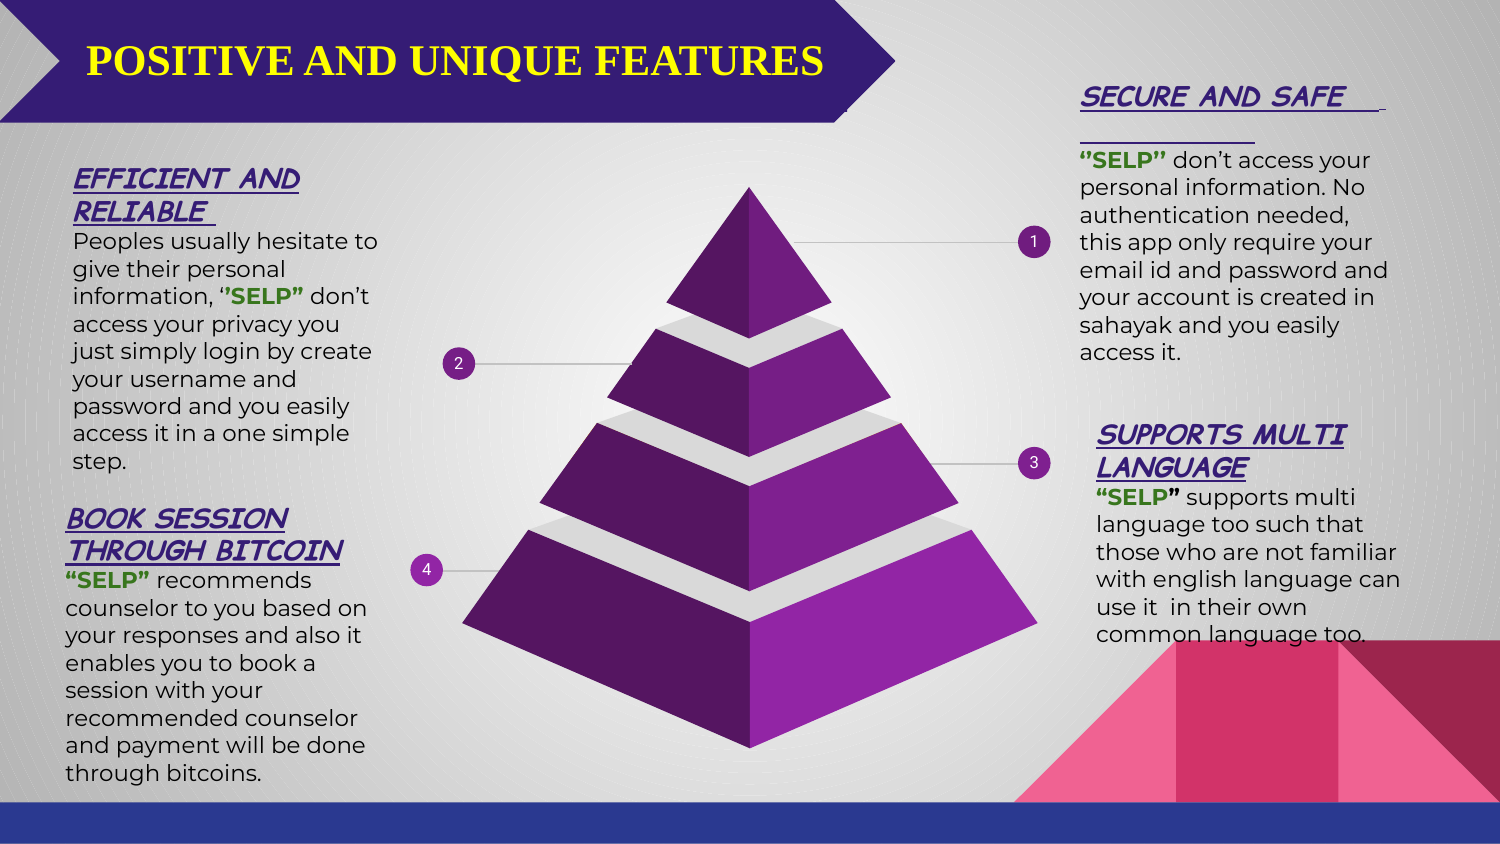

POSITIVE AND UNIQUE FEATURES

SECURE AND SAFE
‘’SELP’’ don’t access your personal information. No authentication needed, this app only require your email id and password and your account is created in sahayak and you easily access it.

1

EFFICIENT AND RELIABLE
Peoples usually hesitate to give their personal information, ‘’SELP” don’t access your privacy you just simply login by create your username and password and you easily access it in a one simple step.

3

2

SUPPORTS MULTI LANGUAGE
“SELP” supports multi language too such that those who are not familiar with english language can use it  in their own common language too.

4
BOOK SESSION THROUGH BITCOIN
“SELP” recommends counselor to you based on your responses and also it enables you to book a session with your recommended counselor and payment will be done through bitcoins.